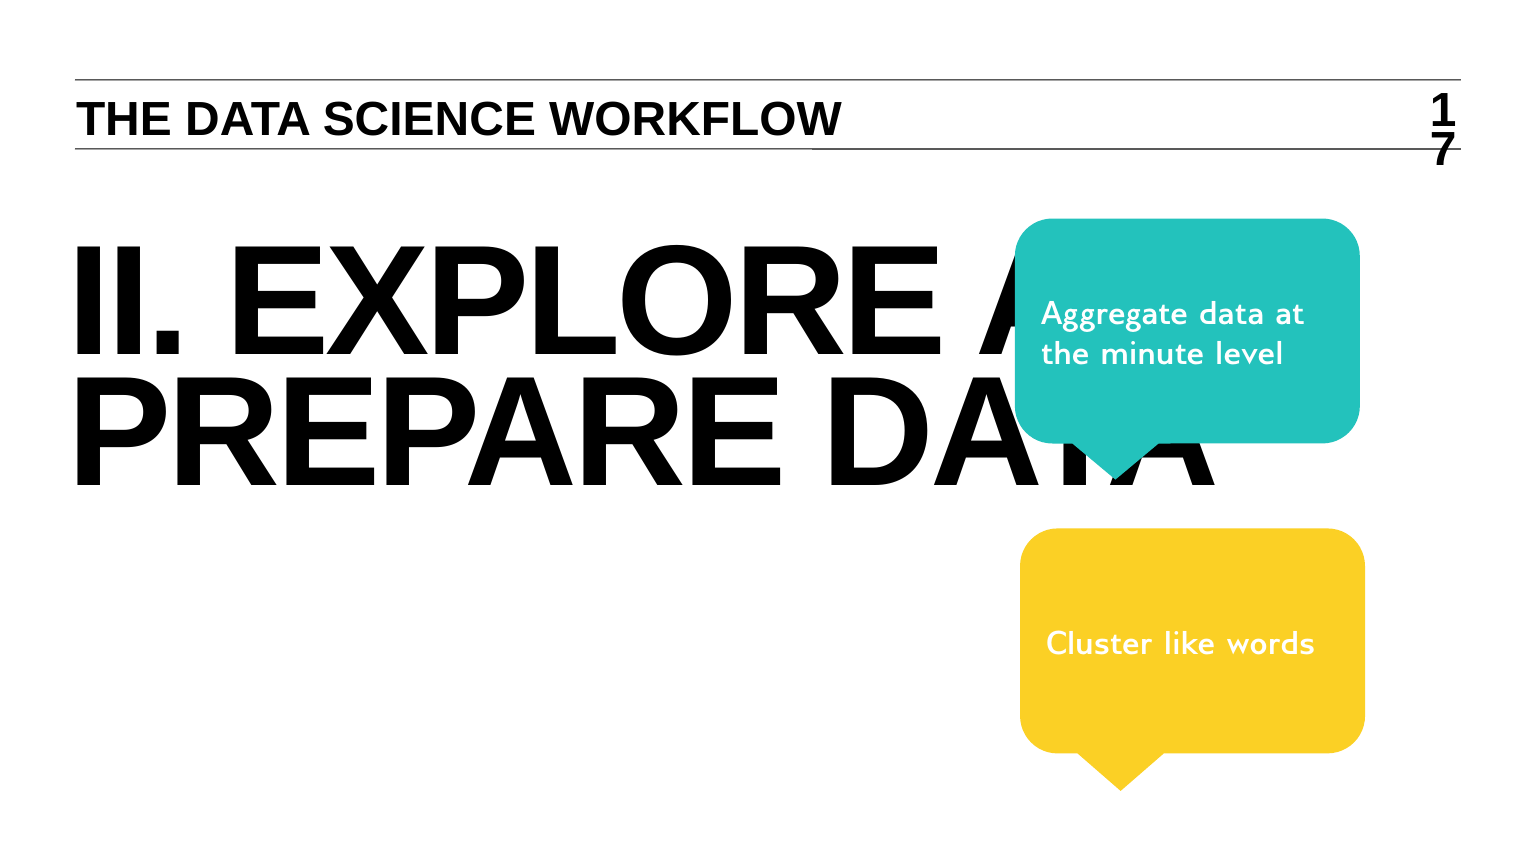

THE DATA SCIENCE WORKFLOW
17
Aggregate data at the minute level
# II. EXPLORE AND PREPARE DATA
Cluster like words